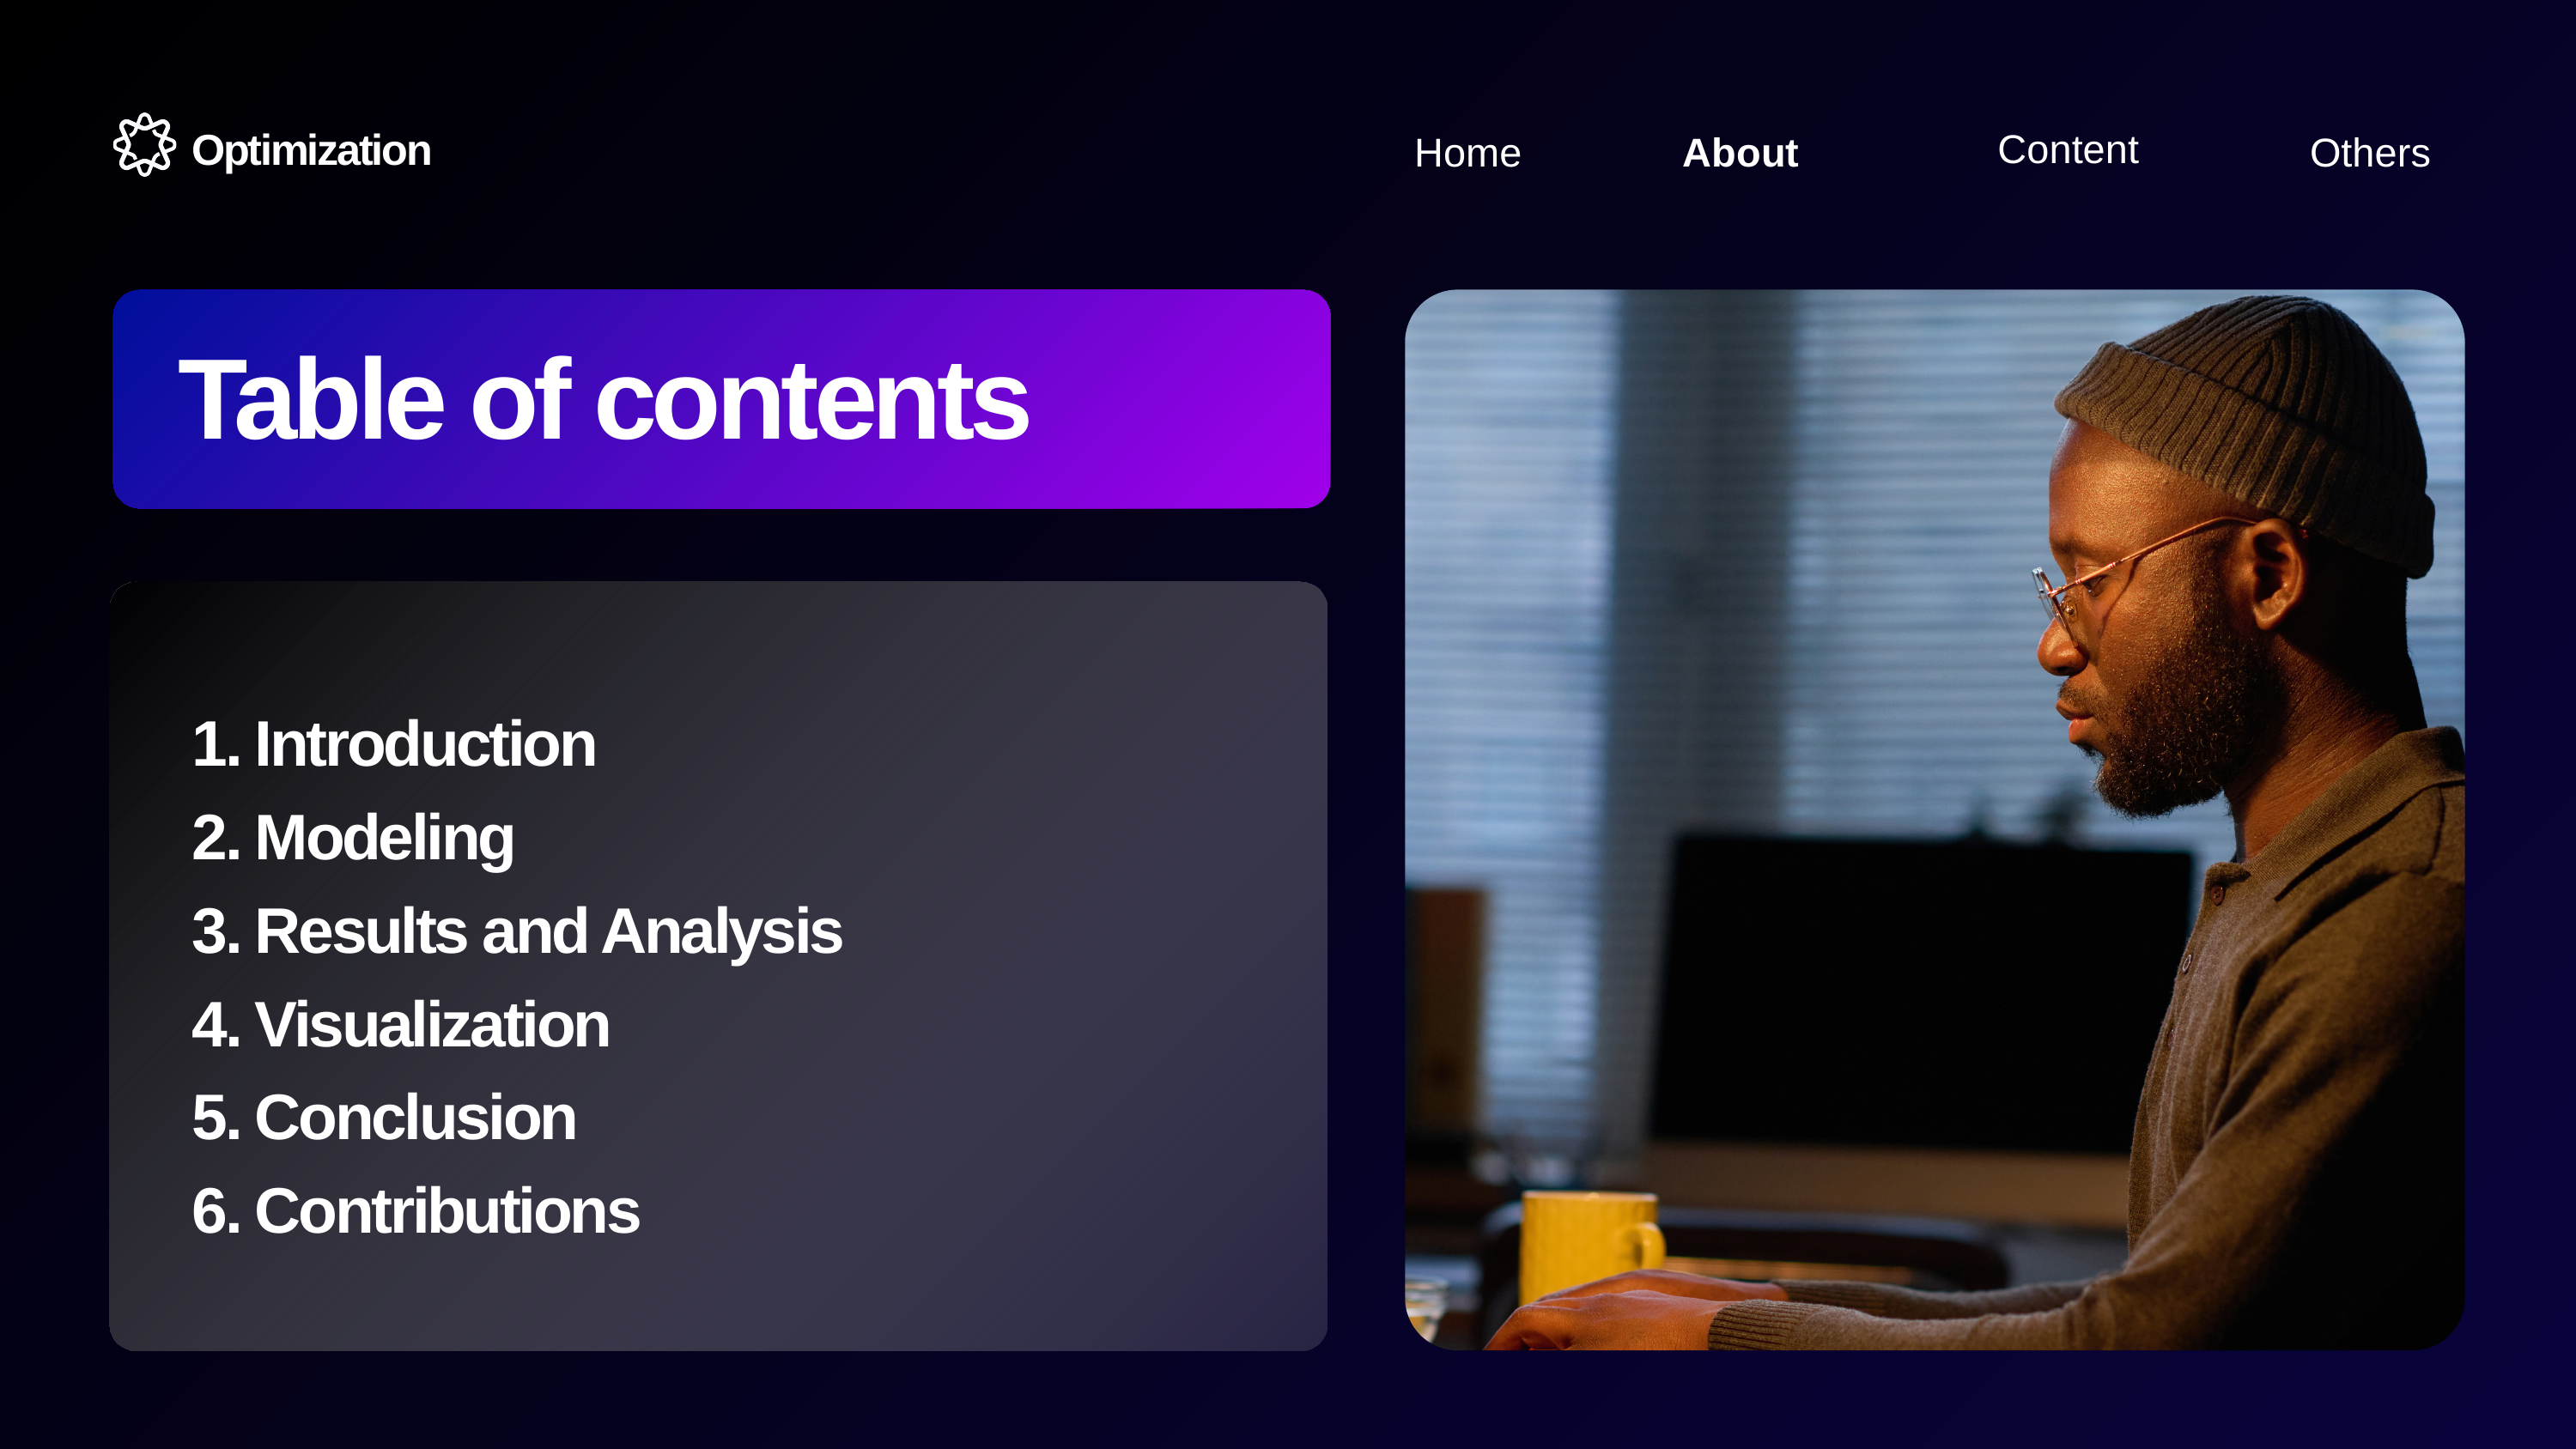

Optimization
Content
Home
Others
About

Table of contents

 1. Introduction
 2. Modeling
 3. Results and Analysis
 4. Visualization
 5. Conclusion
 6. Contributions